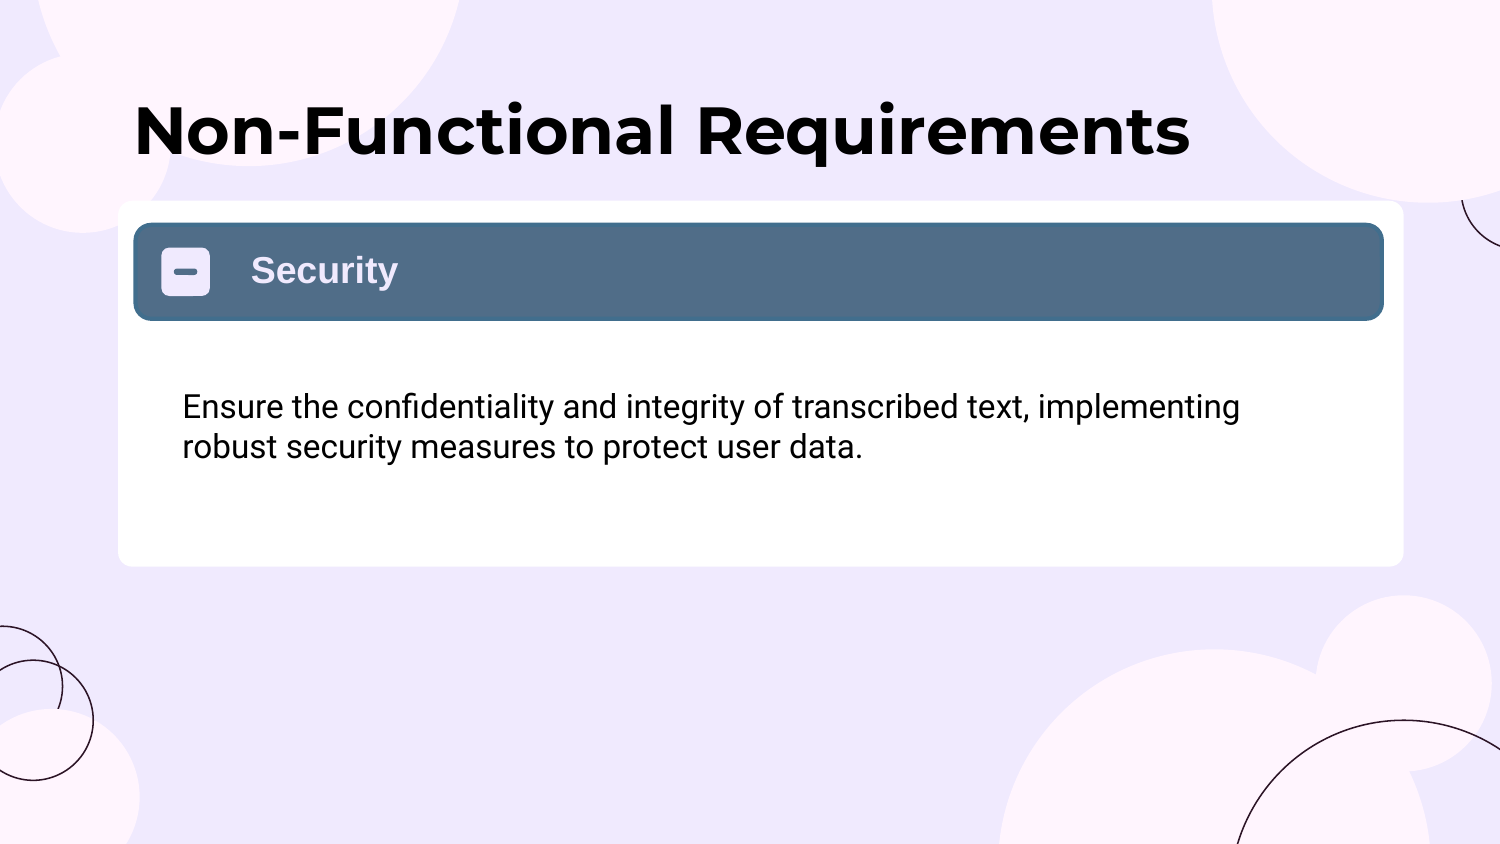

# Non-Functional Requirements

Security

Ensure the confidentiality and integrity of transcribed text, implementing robust security measures to protect user data.